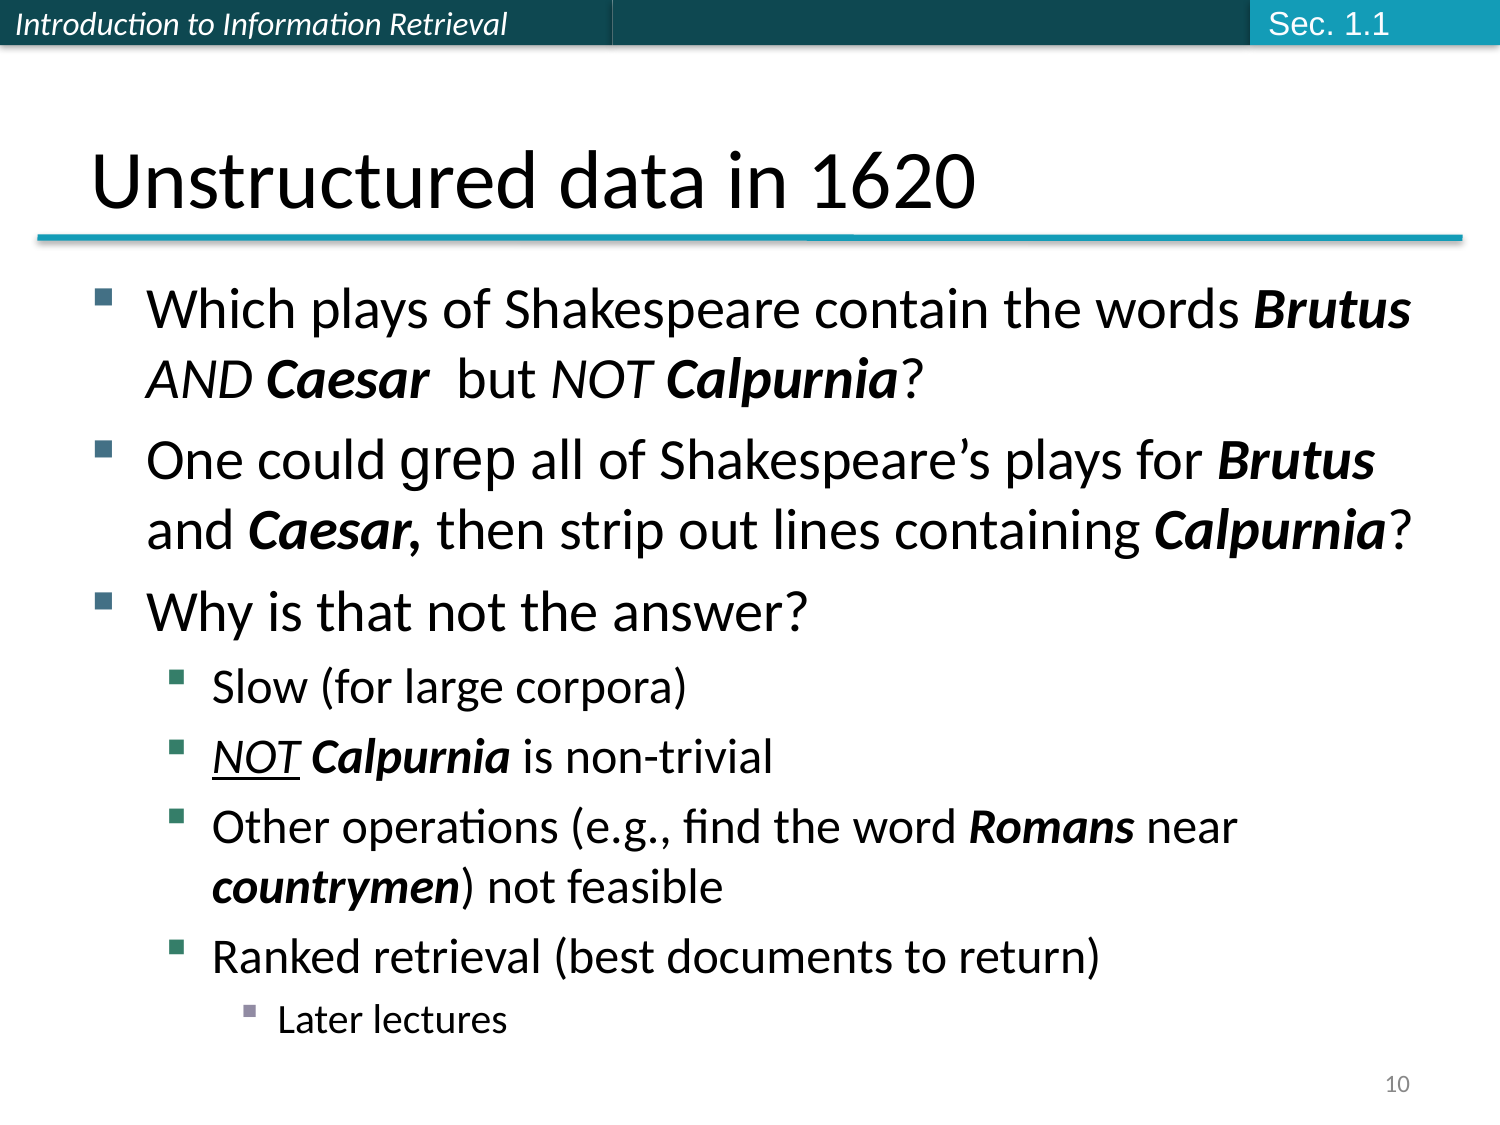

Sec. 1.1
# Unstructured data in 1620
Which plays of Shakespeare contain the words Brutus AND Caesar  but NOT Calpurnia?
One could grep all of Shakespeare’s plays for Brutus and Caesar, then strip out lines containing Calpurnia?
Why is that not the answer?
Slow (for large corpora)
NOT Calpurnia is non-trivial
Other operations (e.g., find the word Romans near countrymen) not feasible
Ranked retrieval (best documents to return)
Later lectures
10